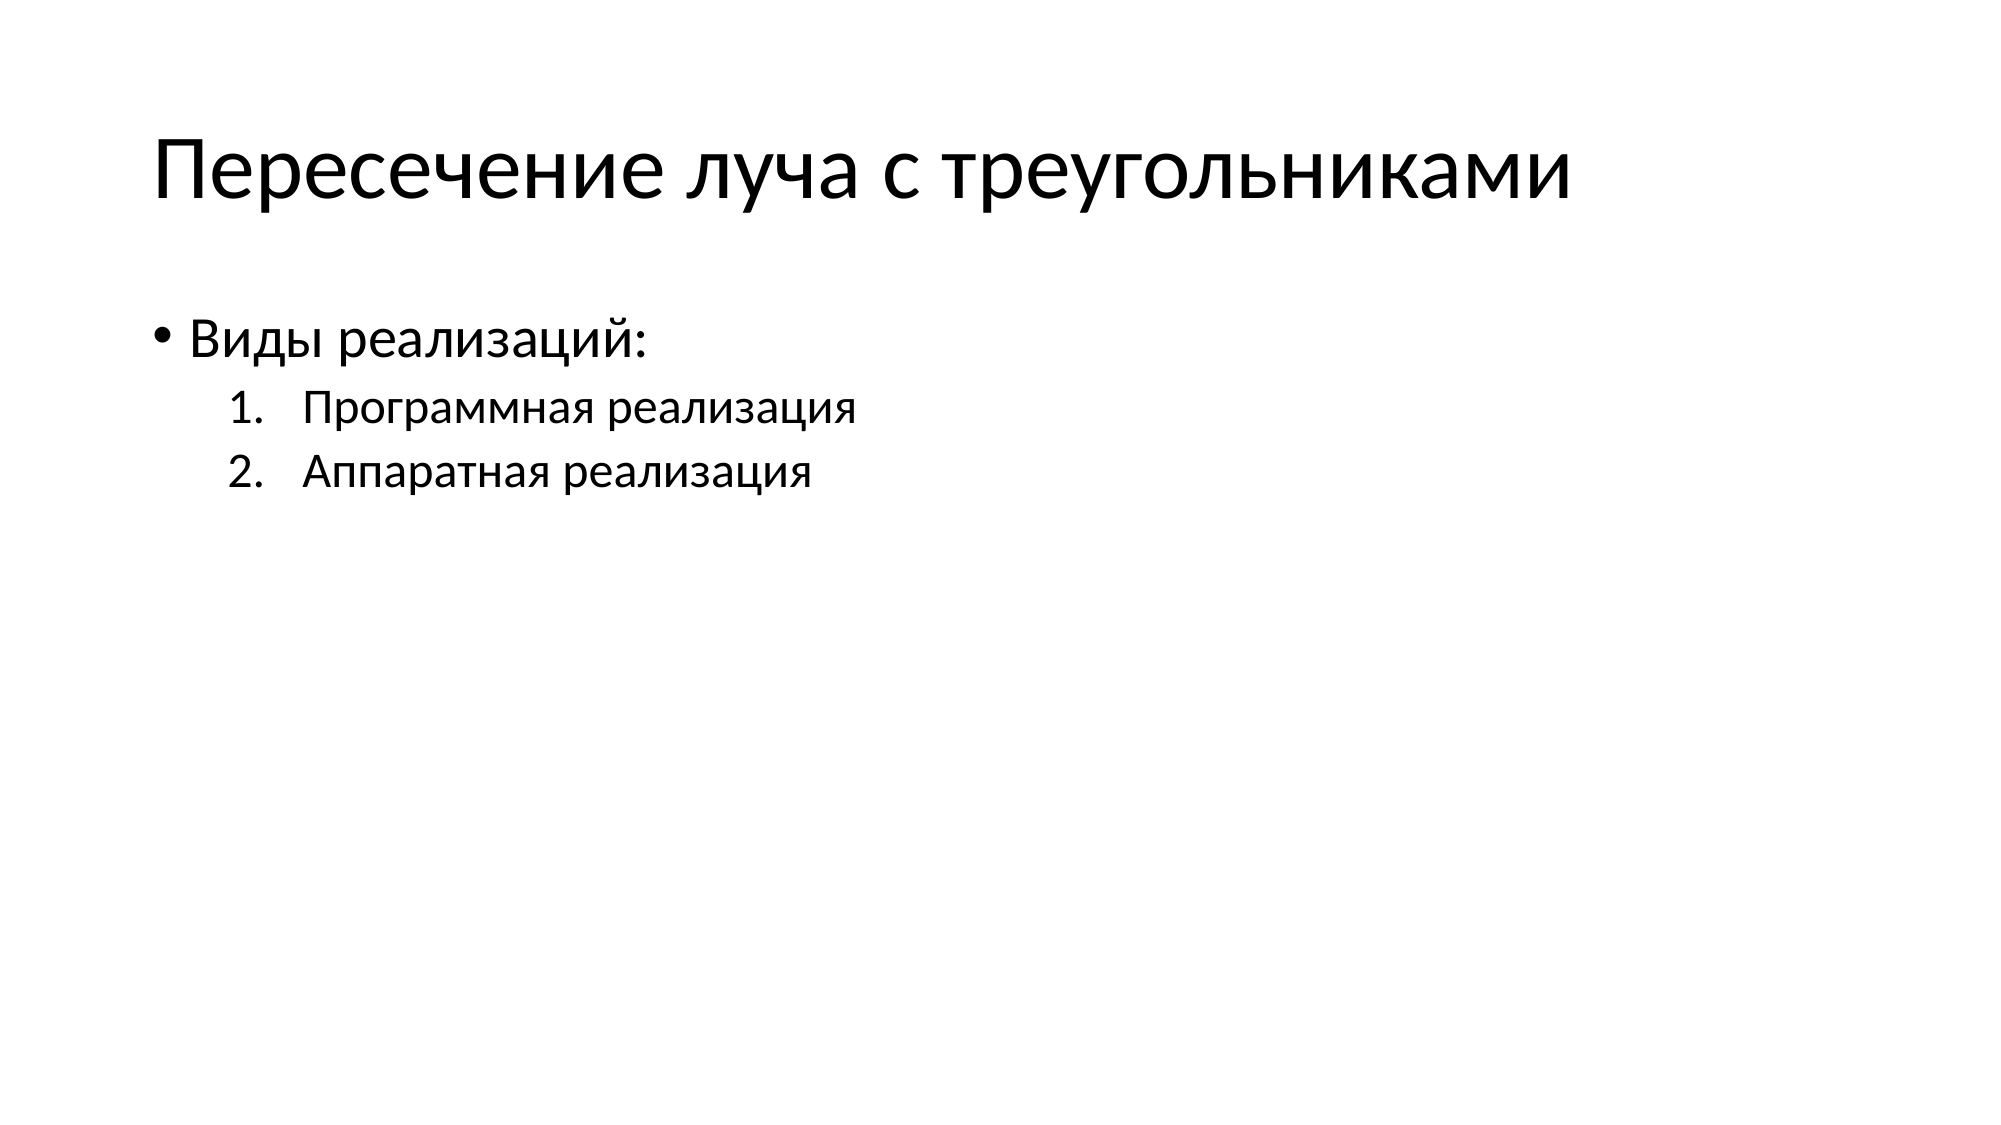

# Пересечение луча с треугольниками
Виды реализаций:
Программная реализация
Аппаратная реализация
29